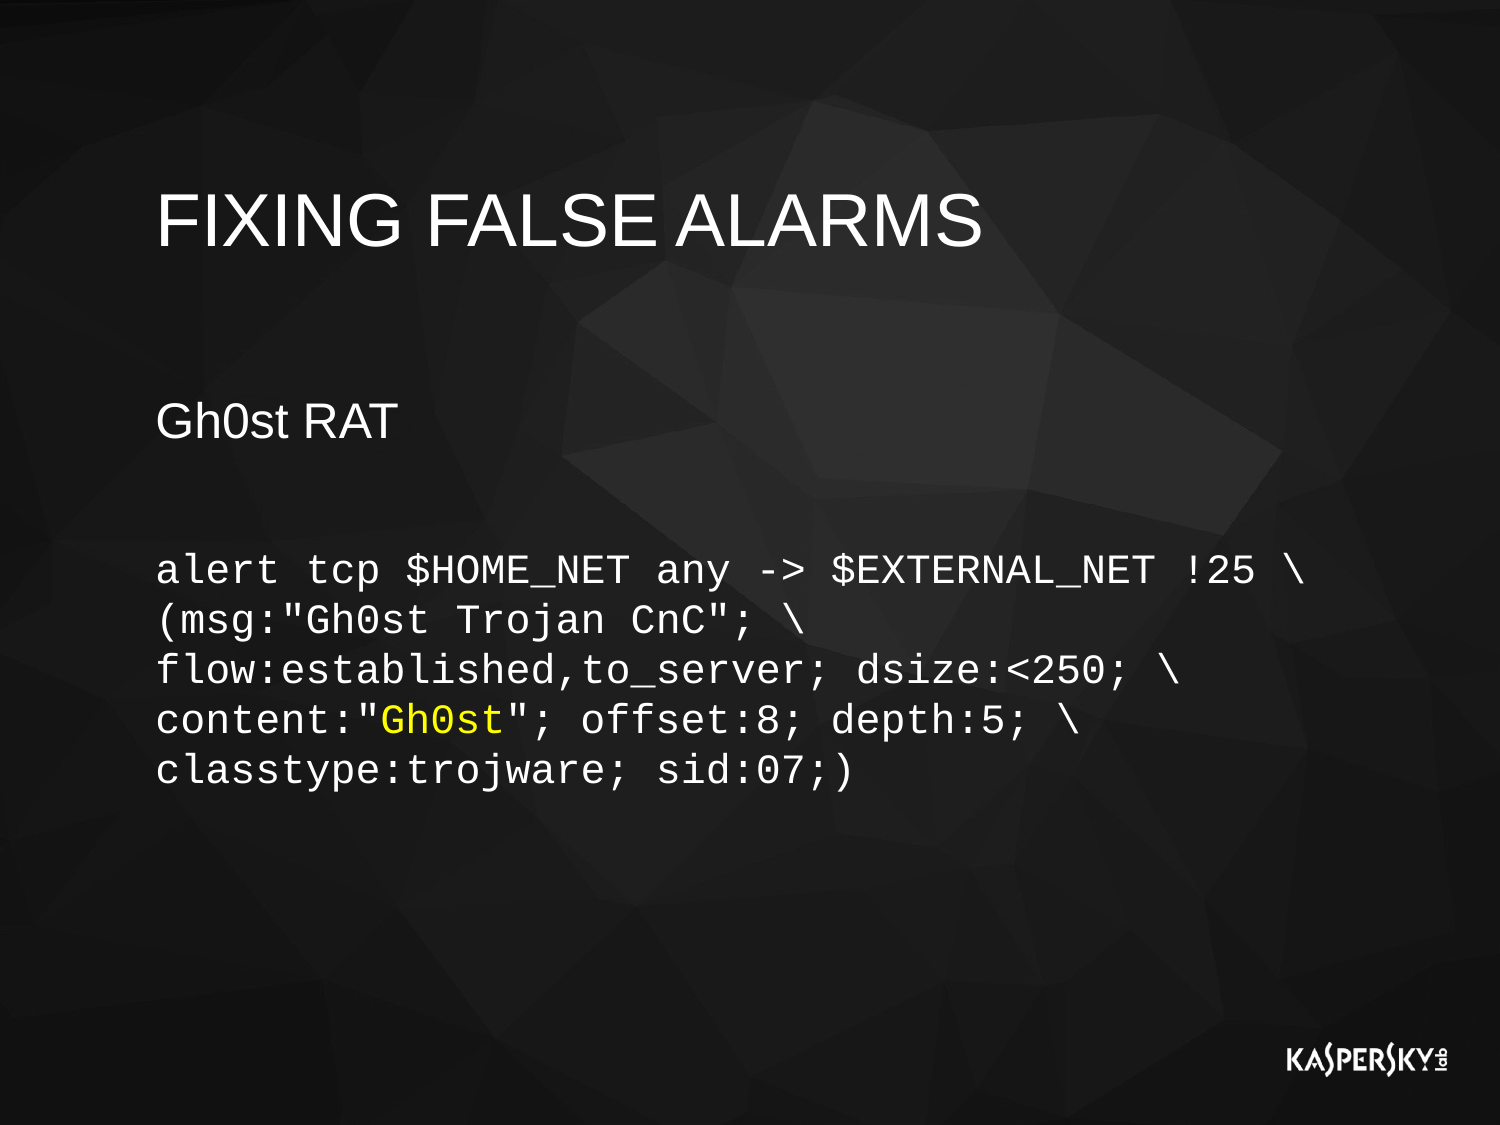

# Fixing false alarms
Gh0st RAT

alert tcp $HOME_NET any -> $EXTERNAL_NET !25 \
(msg:"Gh0st Trojan CnC"; \
flow:established,to_server; dsize:<250; \
content:"Gh0st"; offset:8; depth:5; \
classtype:trojware; sid:07;)